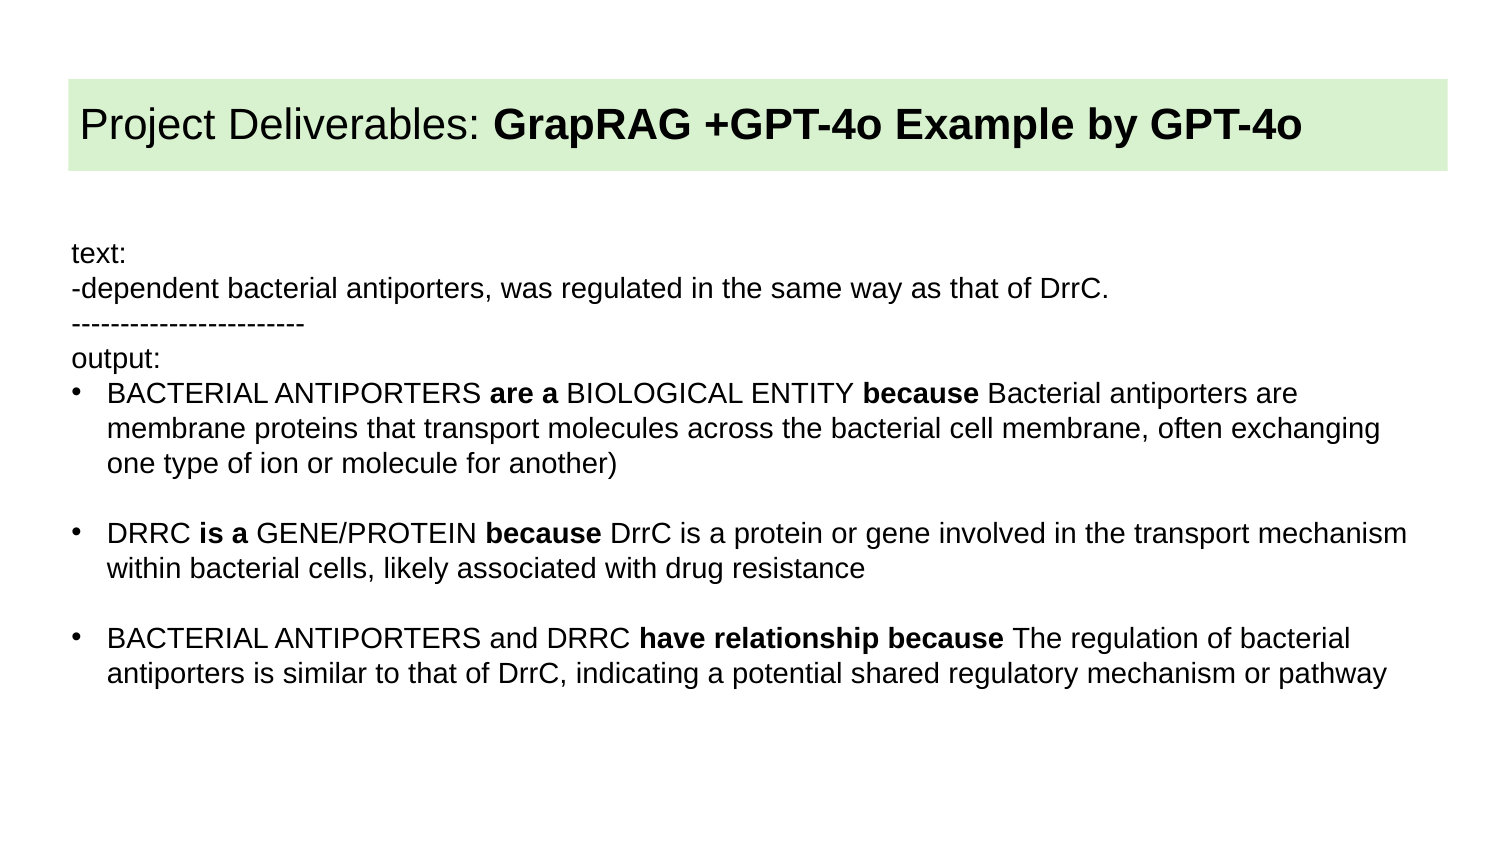

# Project Deliverables: GrapRAG +GPT-4o Example by GPT-4o
text:
-dependent bacterial antiporters, was regulated in the same way as that of DrrC.
------------------------
output:
BACTERIAL ANTIPORTERS are a BIOLOGICAL ENTITY because Bacterial antiporters are membrane proteins that transport molecules across the bacterial cell membrane, often exchanging one type of ion or molecule for another)
DRRC is a GENE/PROTEIN because DrrC is a protein or gene involved in the transport mechanism within bacterial cells, likely associated with drug resistance
BACTERIAL ANTIPORTERS and DRRC have relationship because The regulation of bacterial antiporters is similar to that of DrrC, indicating a potential shared regulatory mechanism or pathway